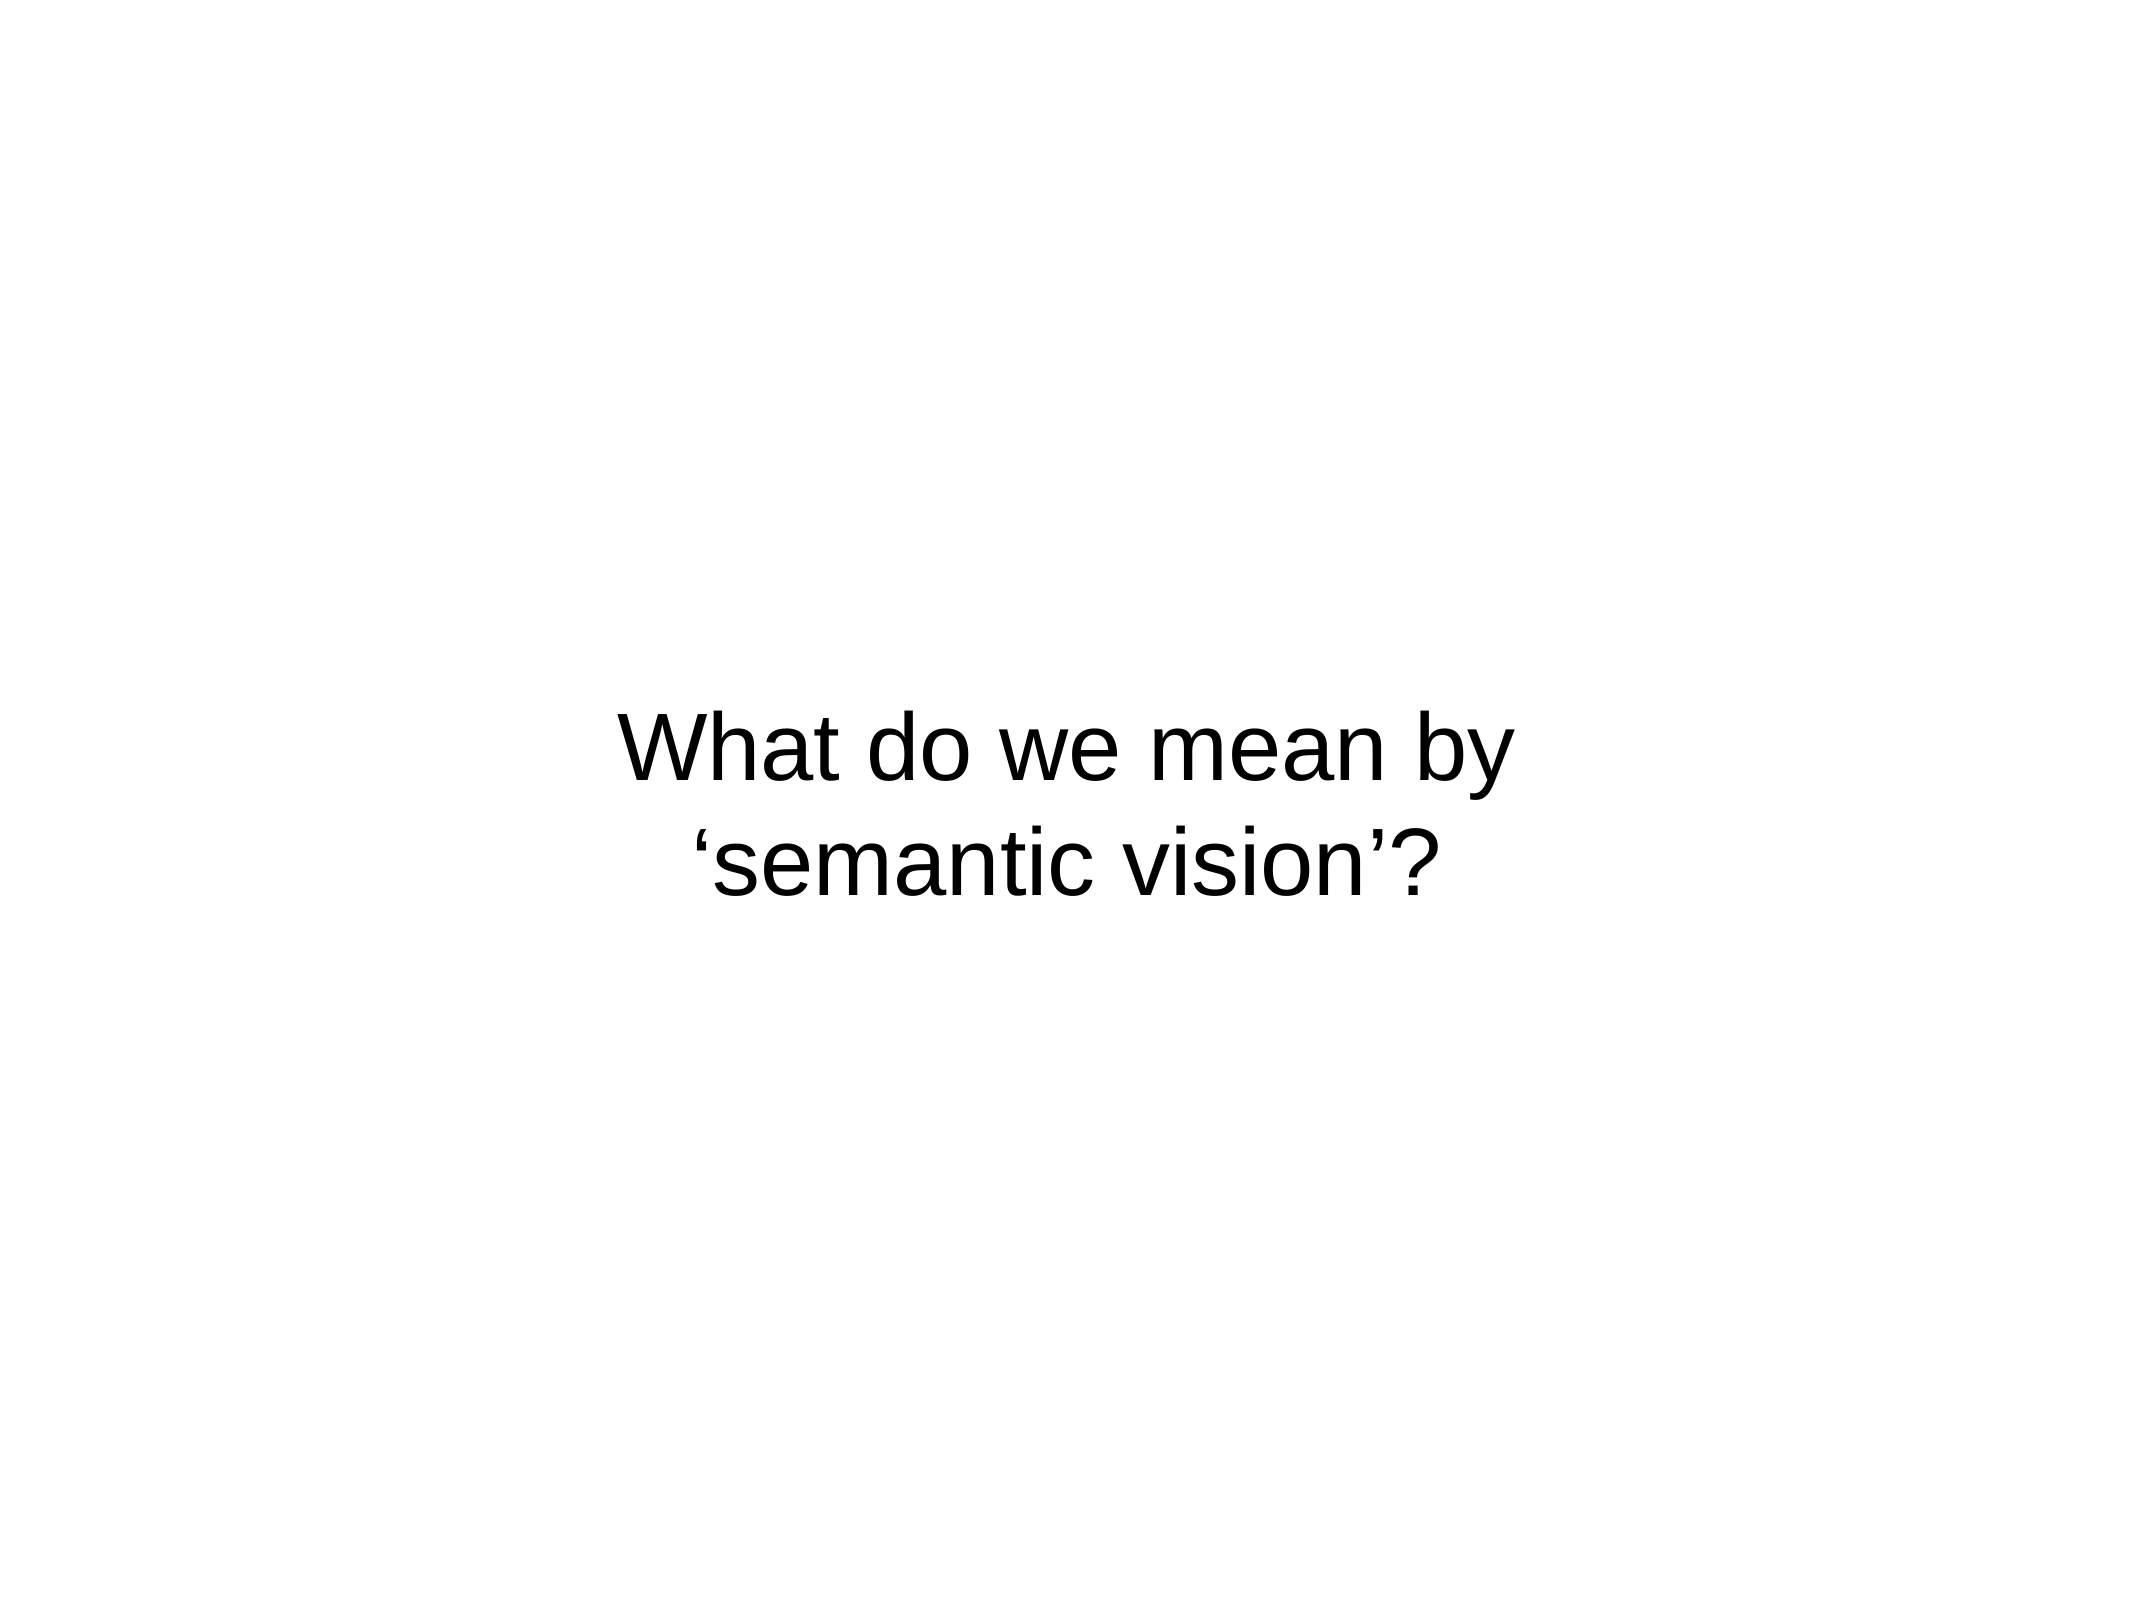

# What do we mean by ‘semantic vision’?